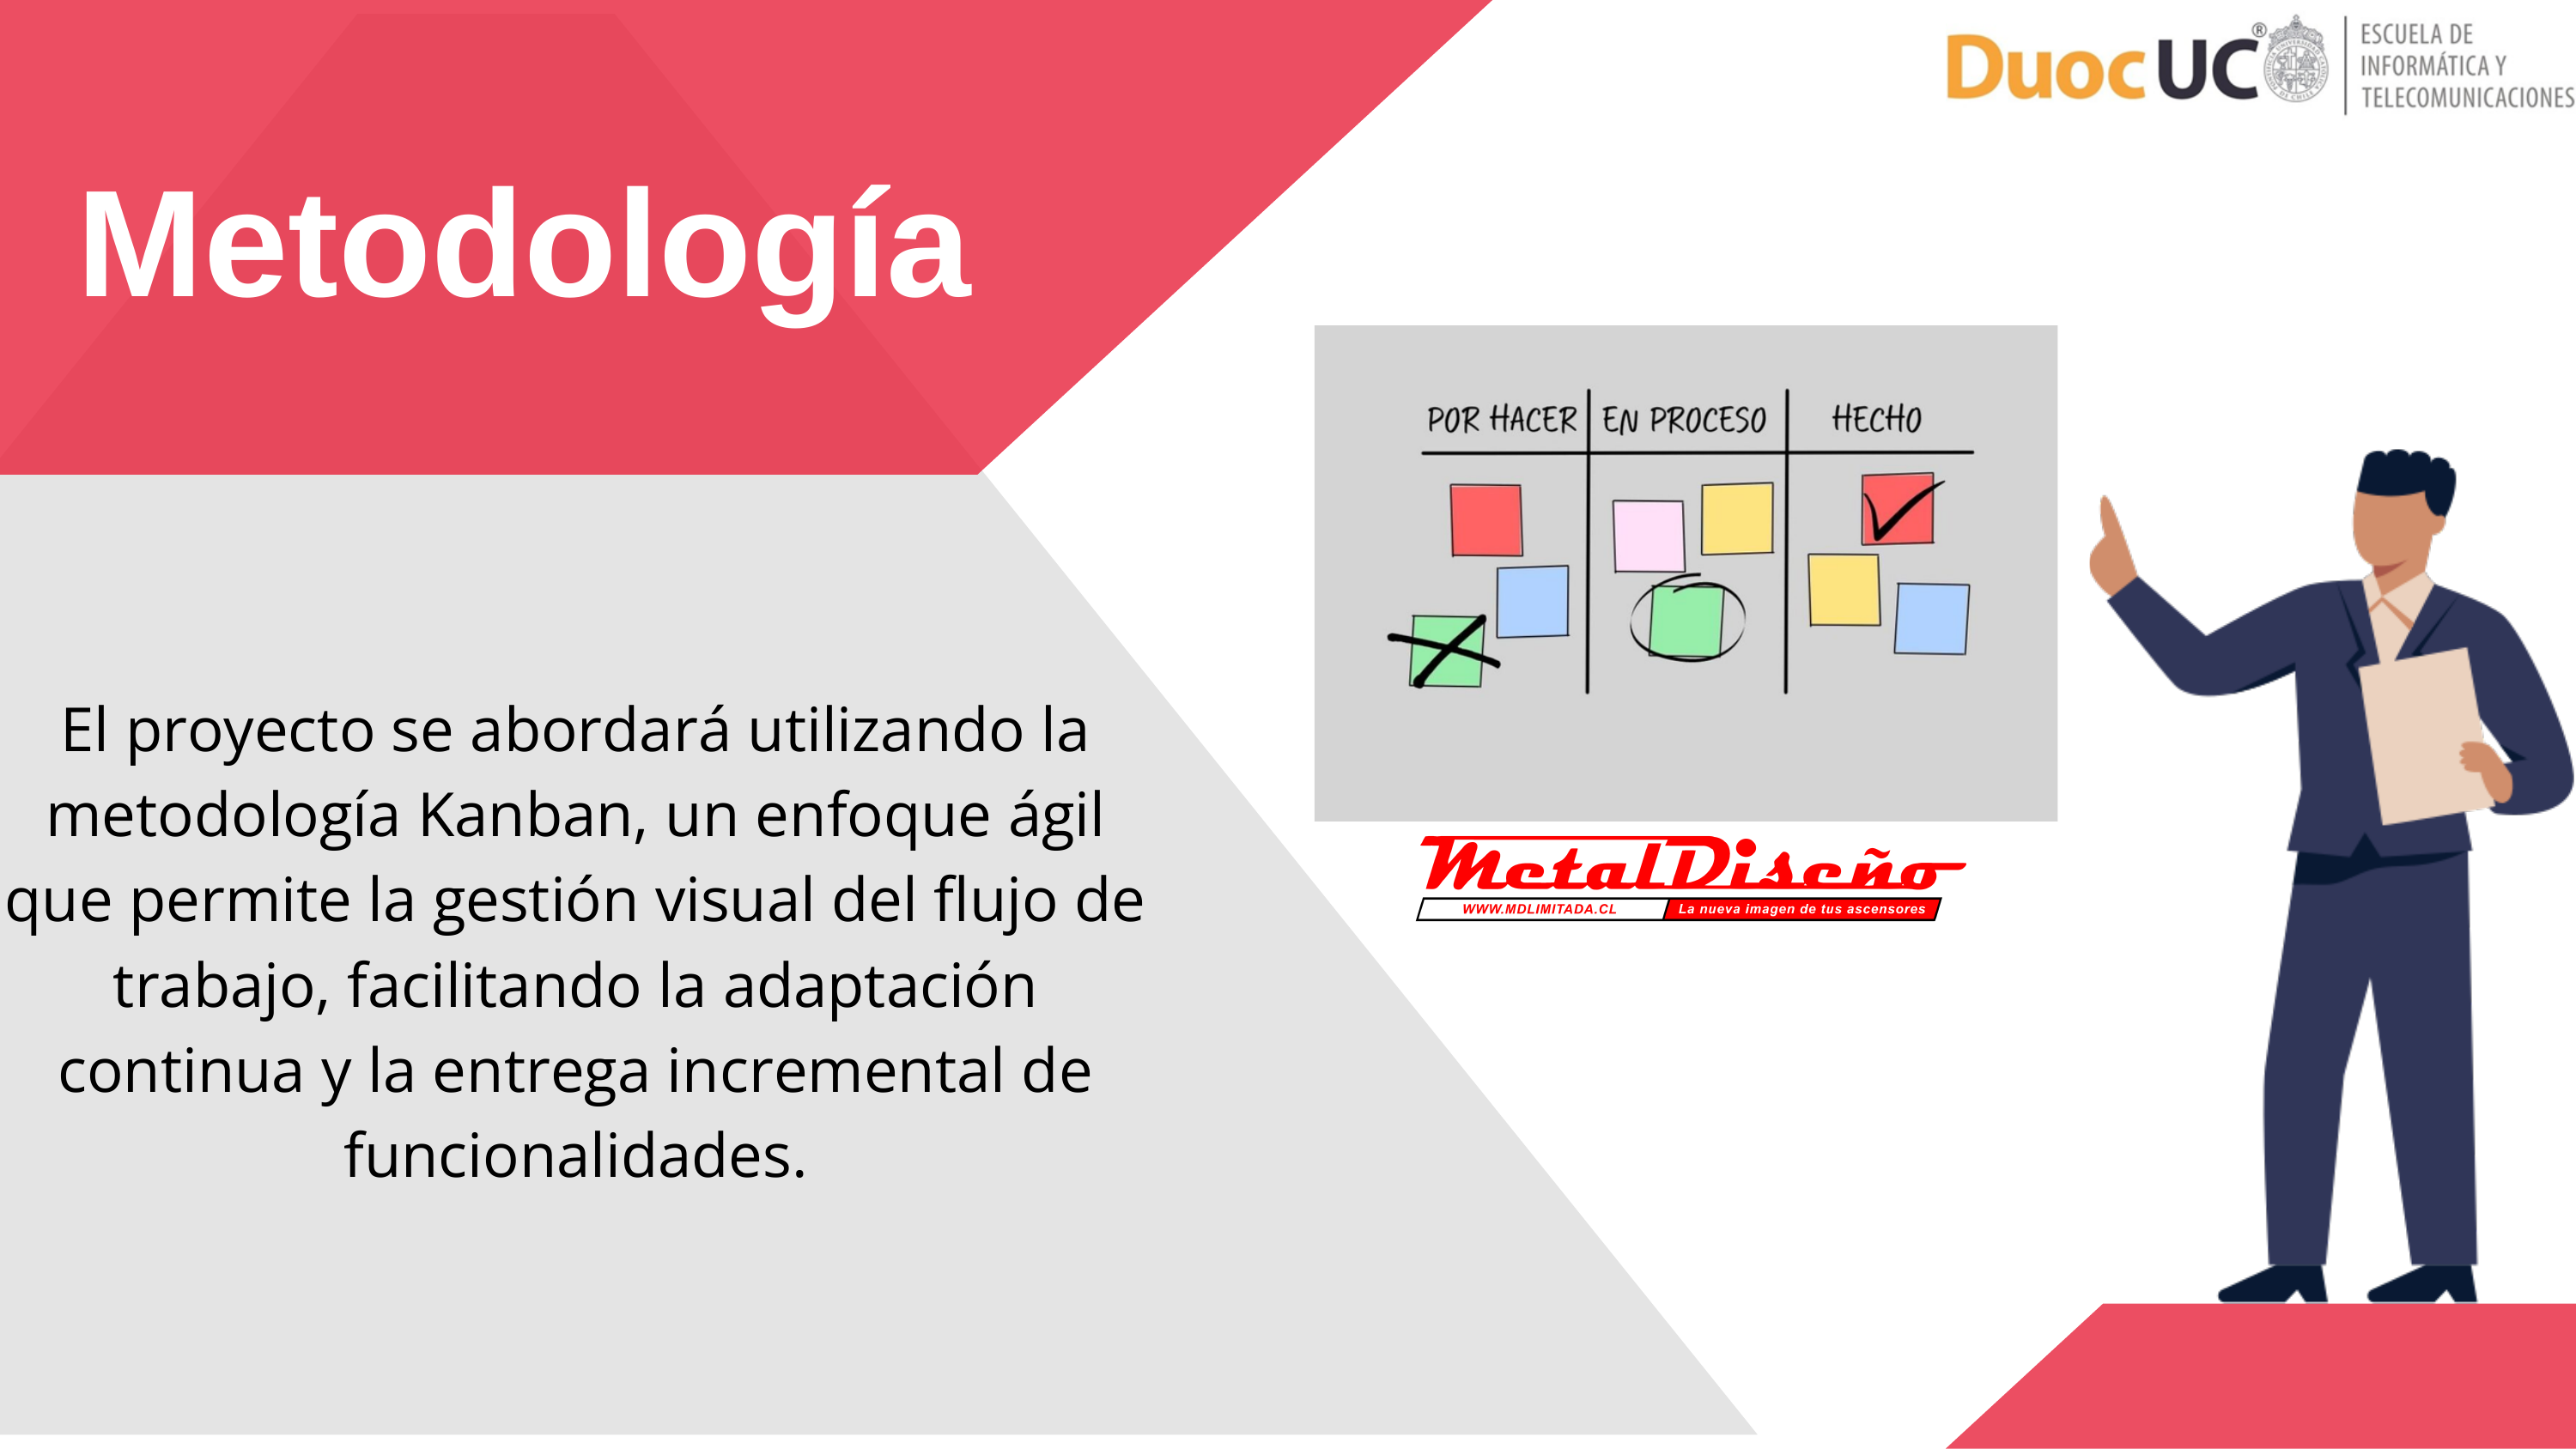

Metodología

El proyecto se abordará utilizando la metodología Kanban, un enfoque ágil que permite la gestión visual del flujo de trabajo, facilitando la adaptación continua y la entrega incremental de funcionalidades.